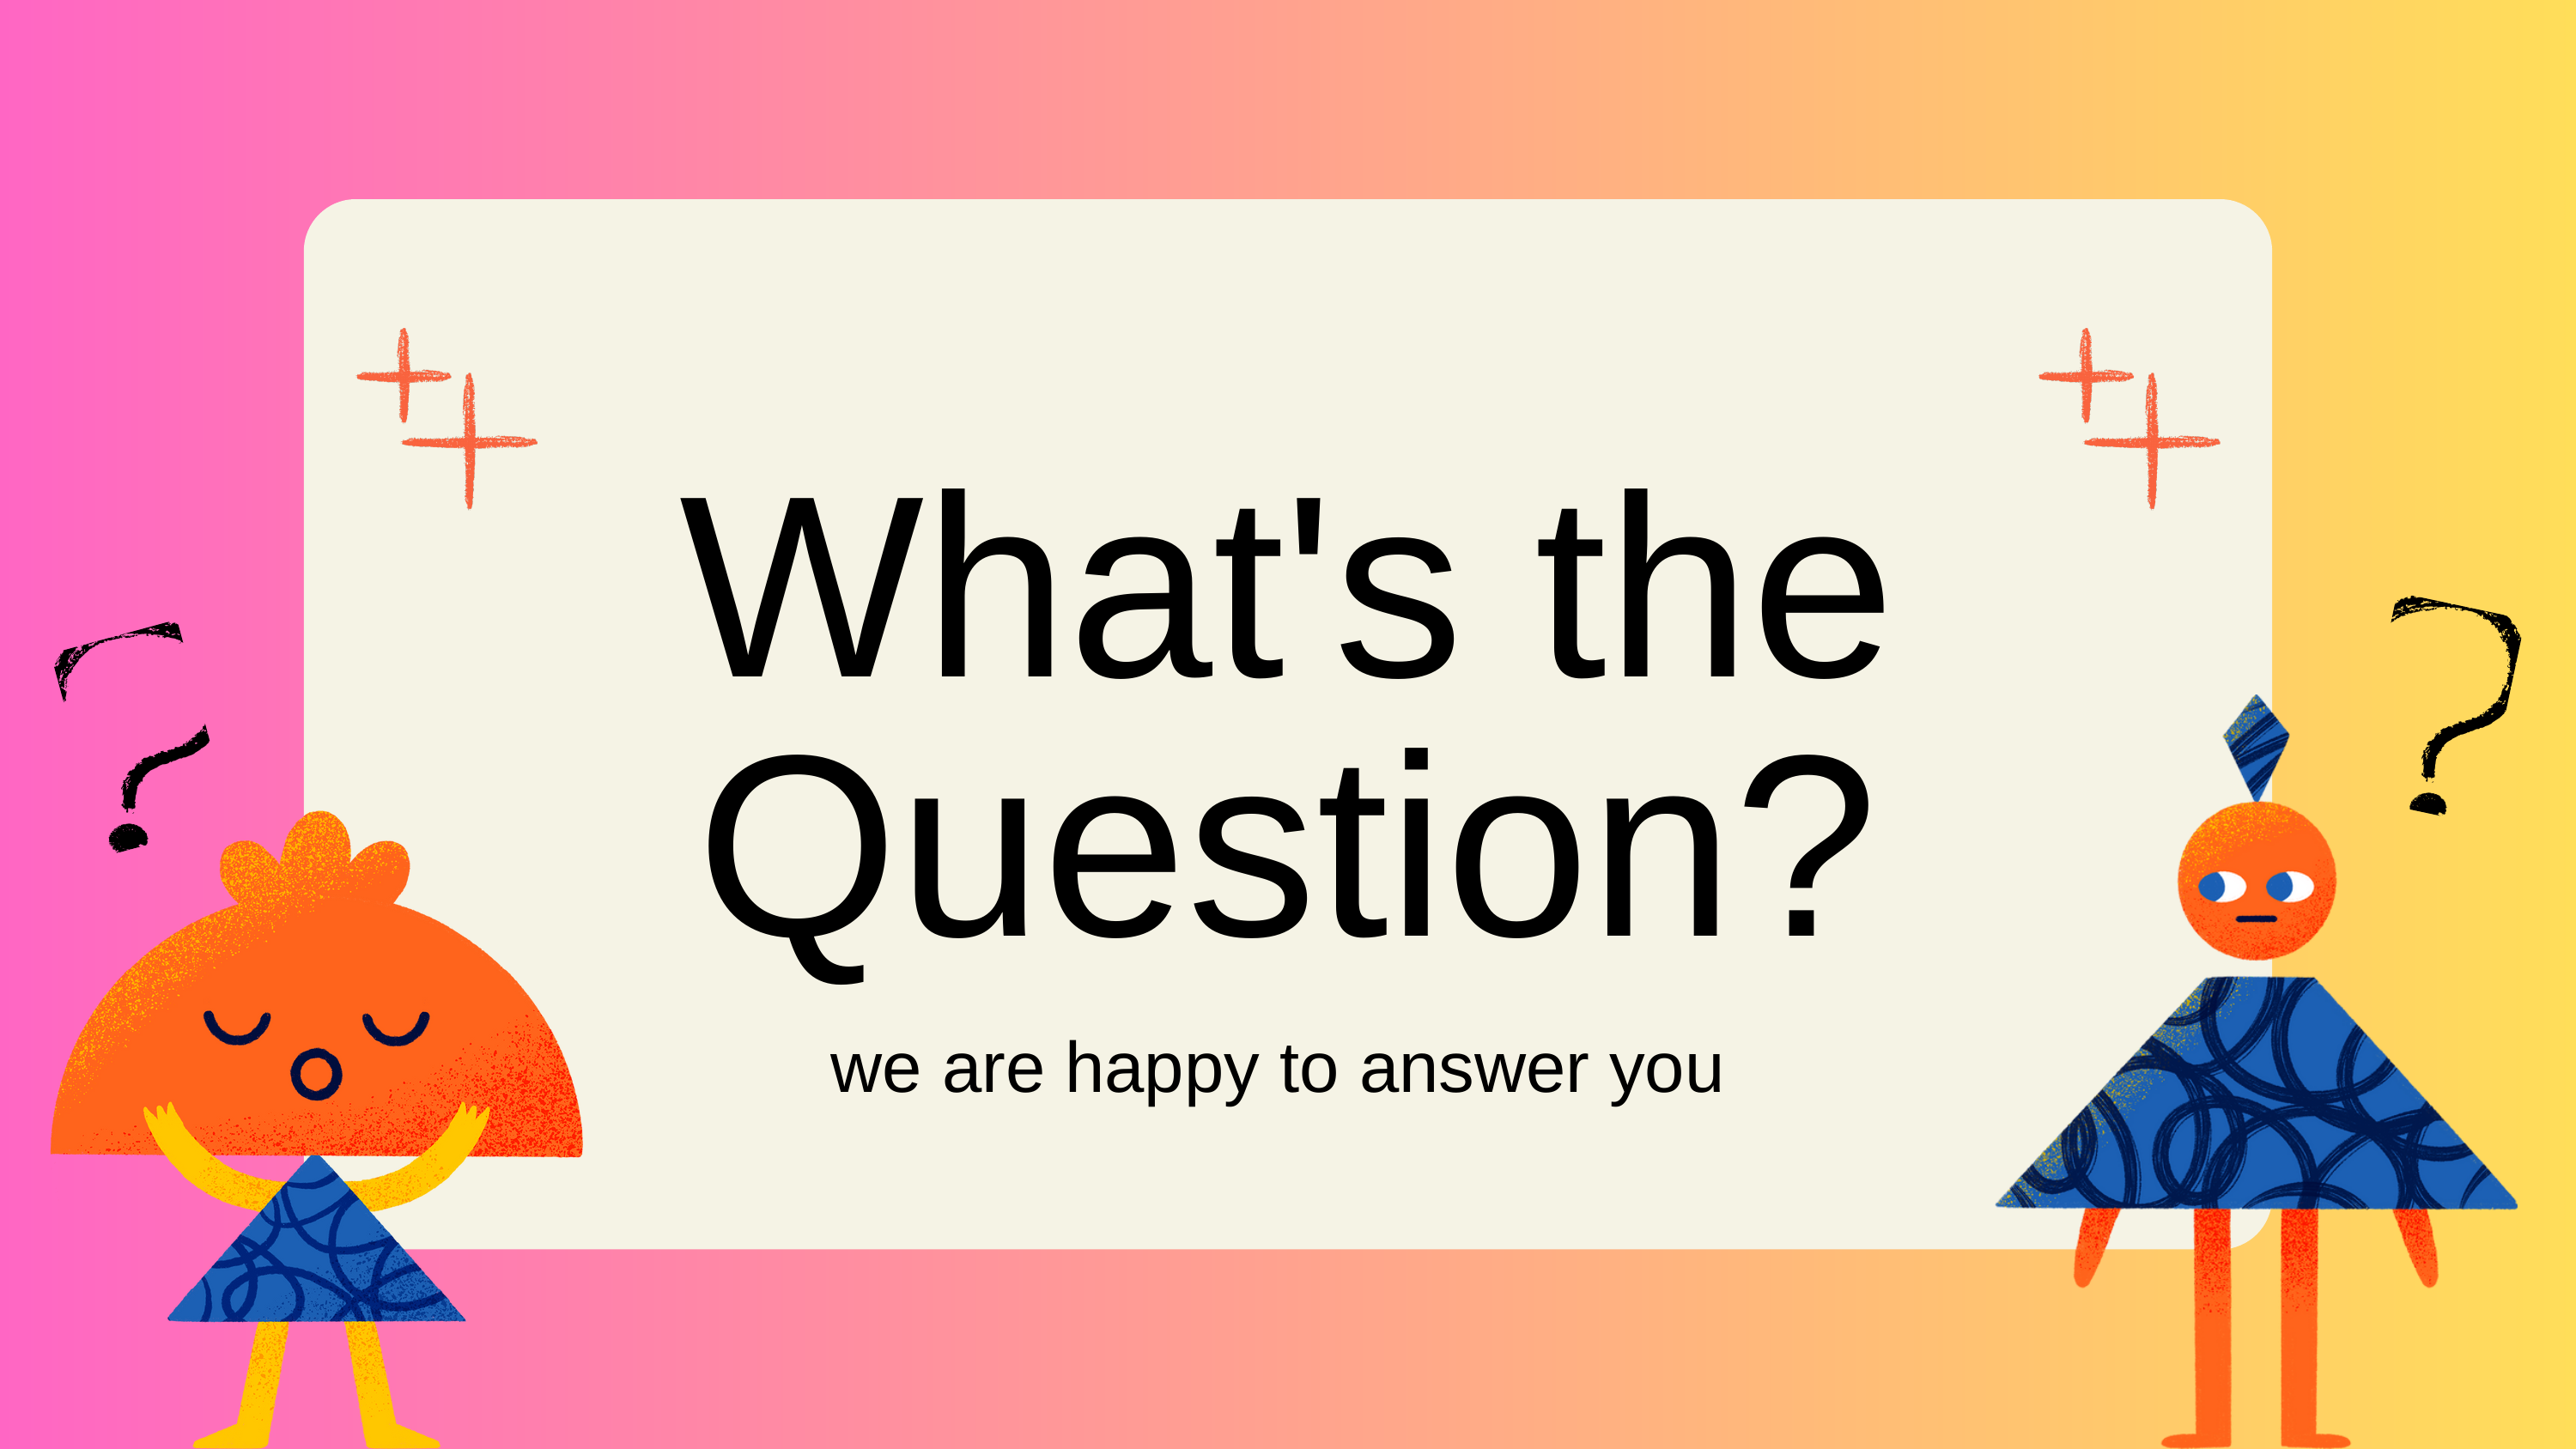

What's the Question?
we are happy to answer you